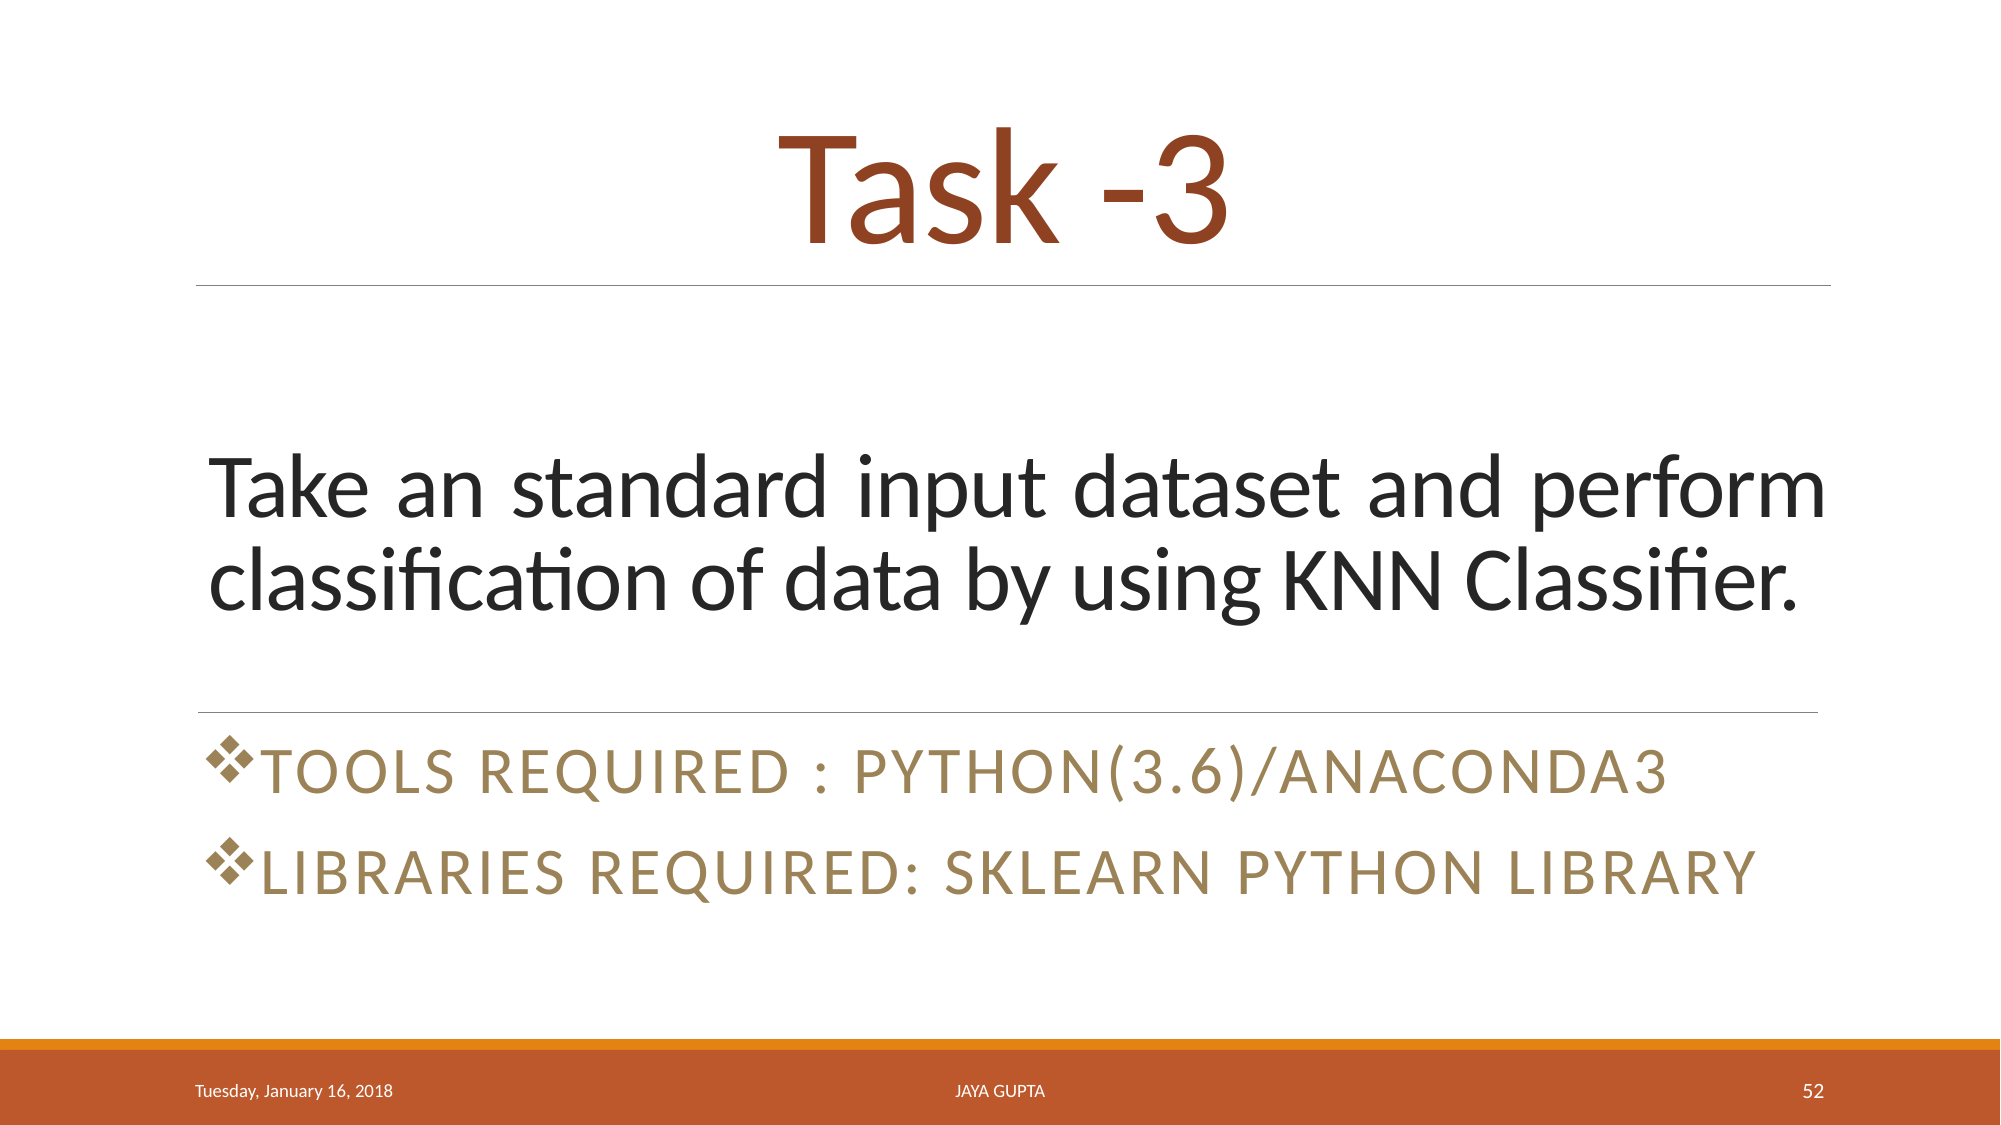

Task -3
# Take an standard input dataset and perform classification of data by using KNN Classifier.
Tools Required : python(3.6)/Anaconda3
Libraries Required: Sklearn python library
Tuesday, January 16, 2018
JAYA GUPTA
52